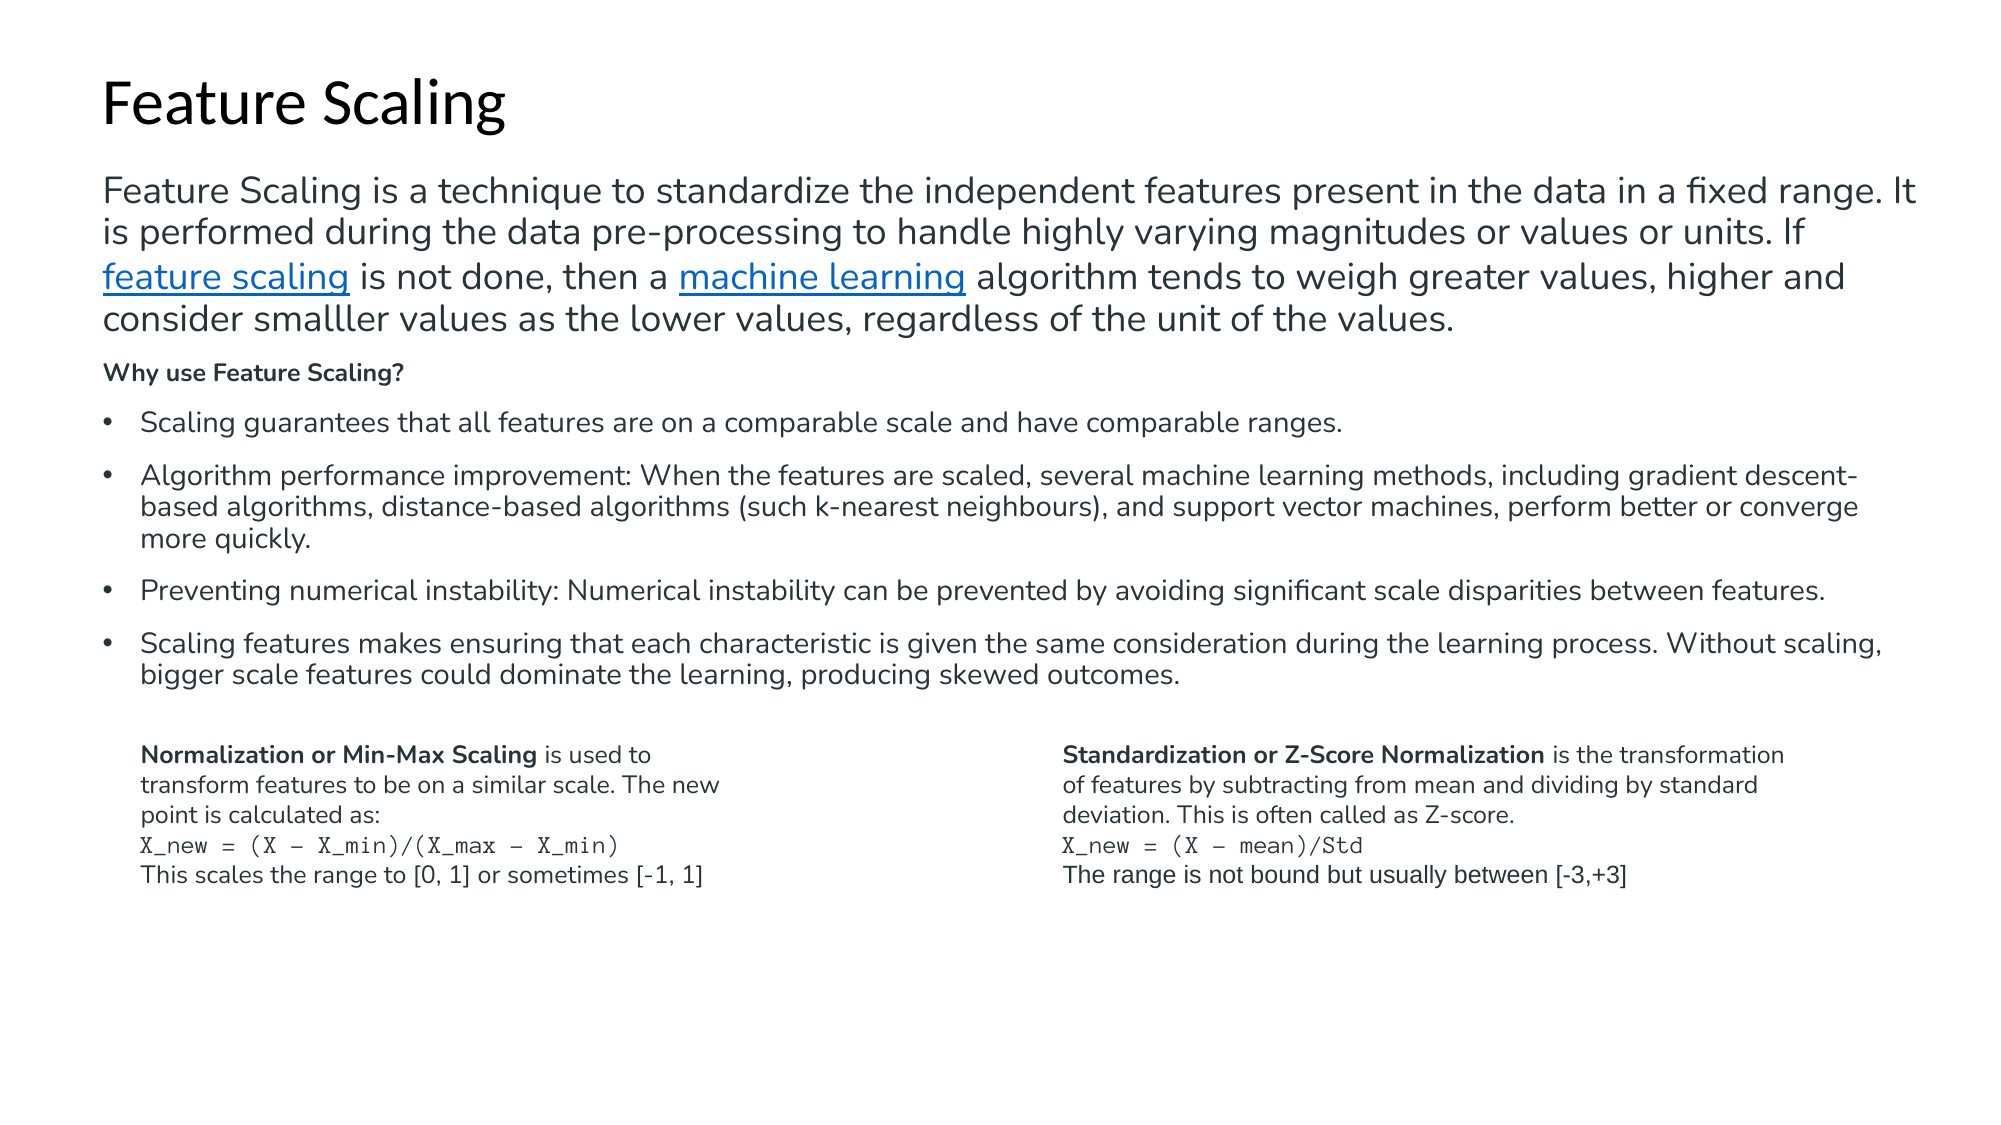

# Feature Scaling
Feature Scaling is a technique to standardize the independent features present in the data in a fixed range. It is performed during the data pre-processing to handle highly varying magnitudes or values or units. If feature scaling is not done, then a machine learning algorithm tends to weigh greater values, higher and consider smalller values as the lower values, regardless of the unit of the values.
Why use Feature Scaling?
Scaling guarantees that all features are on a comparable scale and have comparable ranges.
Algorithm performance improvement: When the features are scaled, several machine learning methods, including gradient descent-based algorithms, distance-based algorithms (such k-nearest neighbours), and support vector machines, perform better or converge more quickly.
Preventing numerical instability: Numerical instability can be prevented by avoiding significant scale disparities between features.
Scaling features makes ensuring that each characteristic is given the same consideration during the learning process. Without scaling, bigger scale features could dominate the learning, producing skewed outcomes.

Standardization or Z-Score Normalization is the transformation of features by subtracting from mean and dividing by standard deviation. This is often called as Z-score.
X_new = (X - mean)/Std
The range is not bound but usually between [-3,+3]
Normalization or Min-Max Scaling is used to transform features to be on a similar scale. The new point is calculated as:
X_new = (X - X_min)/(X_max - X_min)
This scales the range to [0, 1] or sometimes [-1, 1]